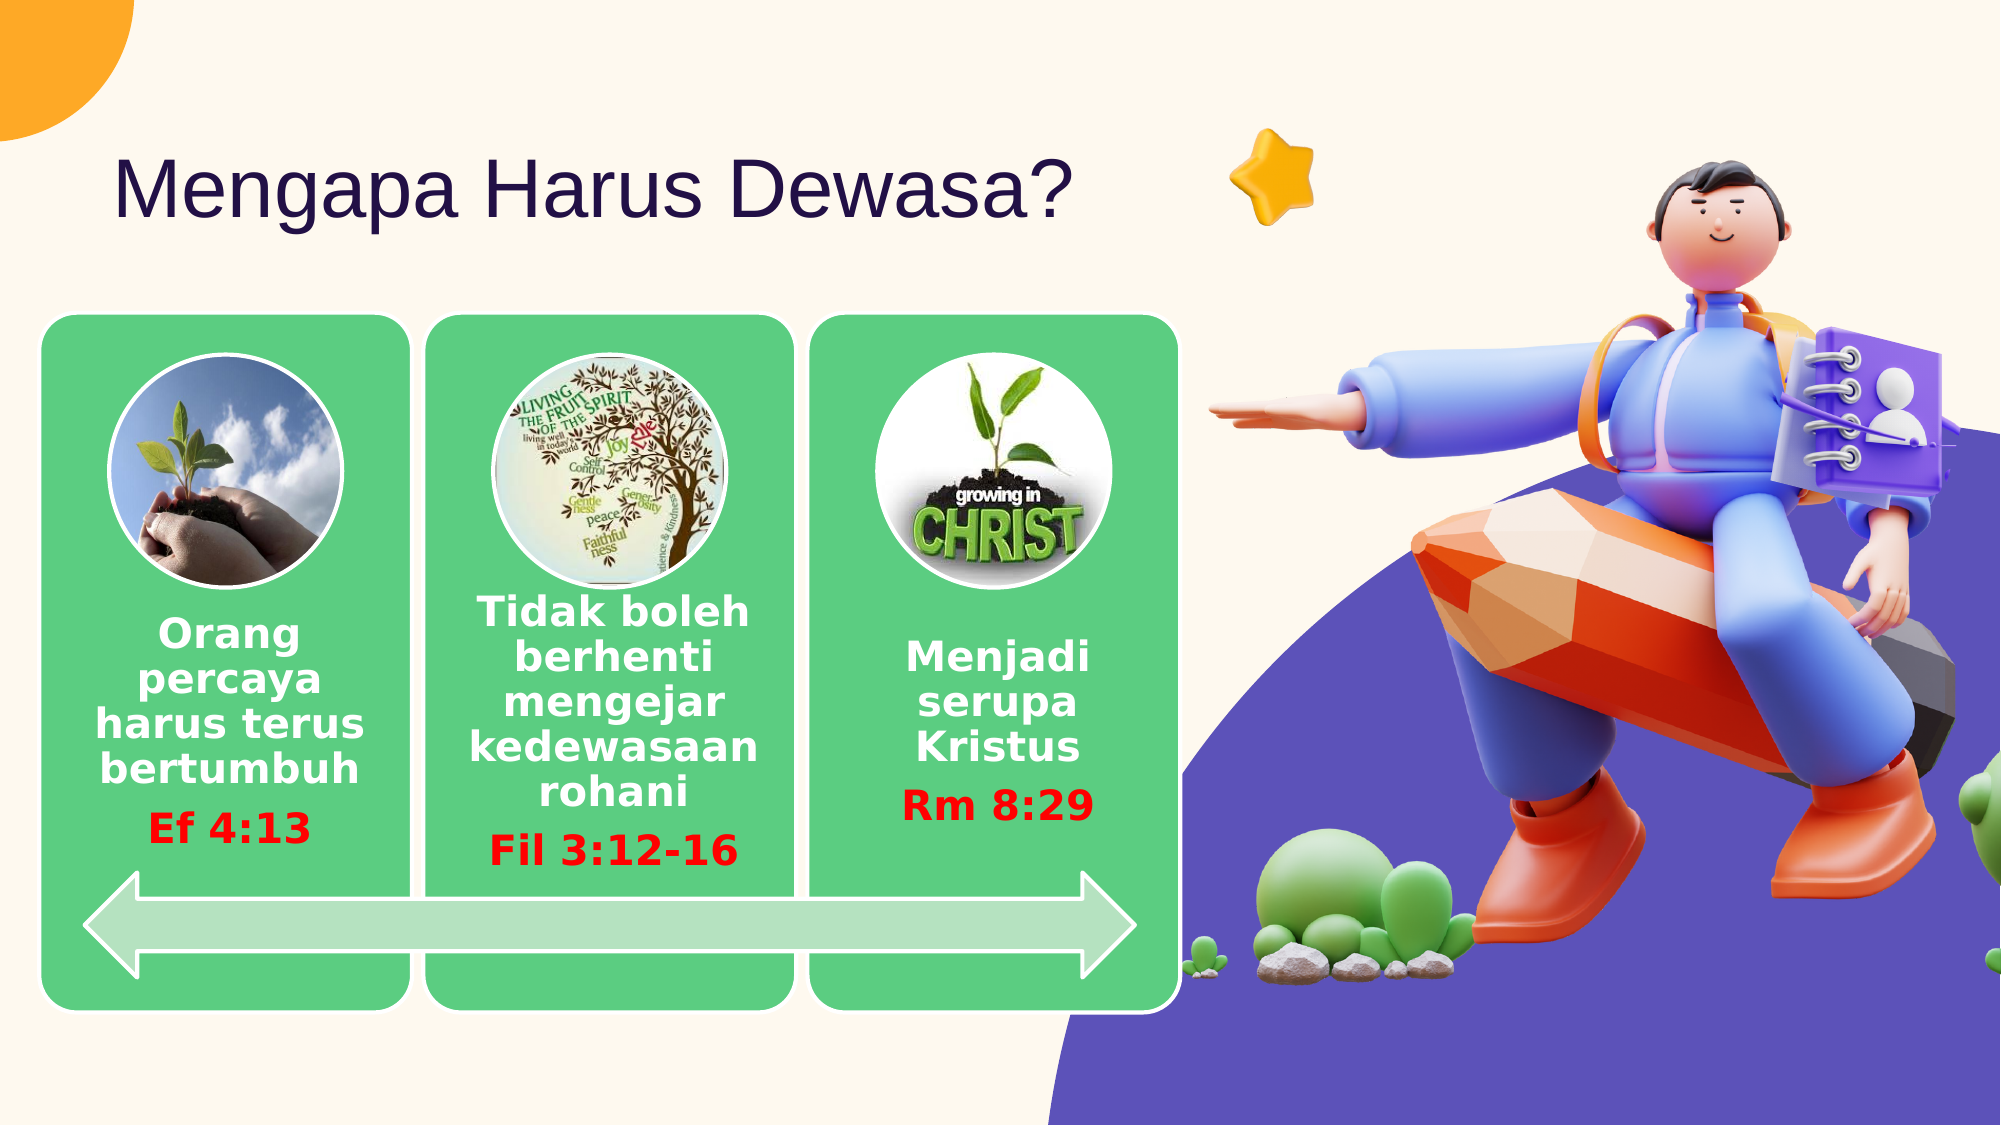

Mengapa Harus Dewasa?

Orang percaya harus terus bertumbuh
Ef 4:13
Tidak boleh berhenti mengejar kedewasaan rohani
Fil 3:12-16
Menjadi serupa Kristus
Rm 8:29